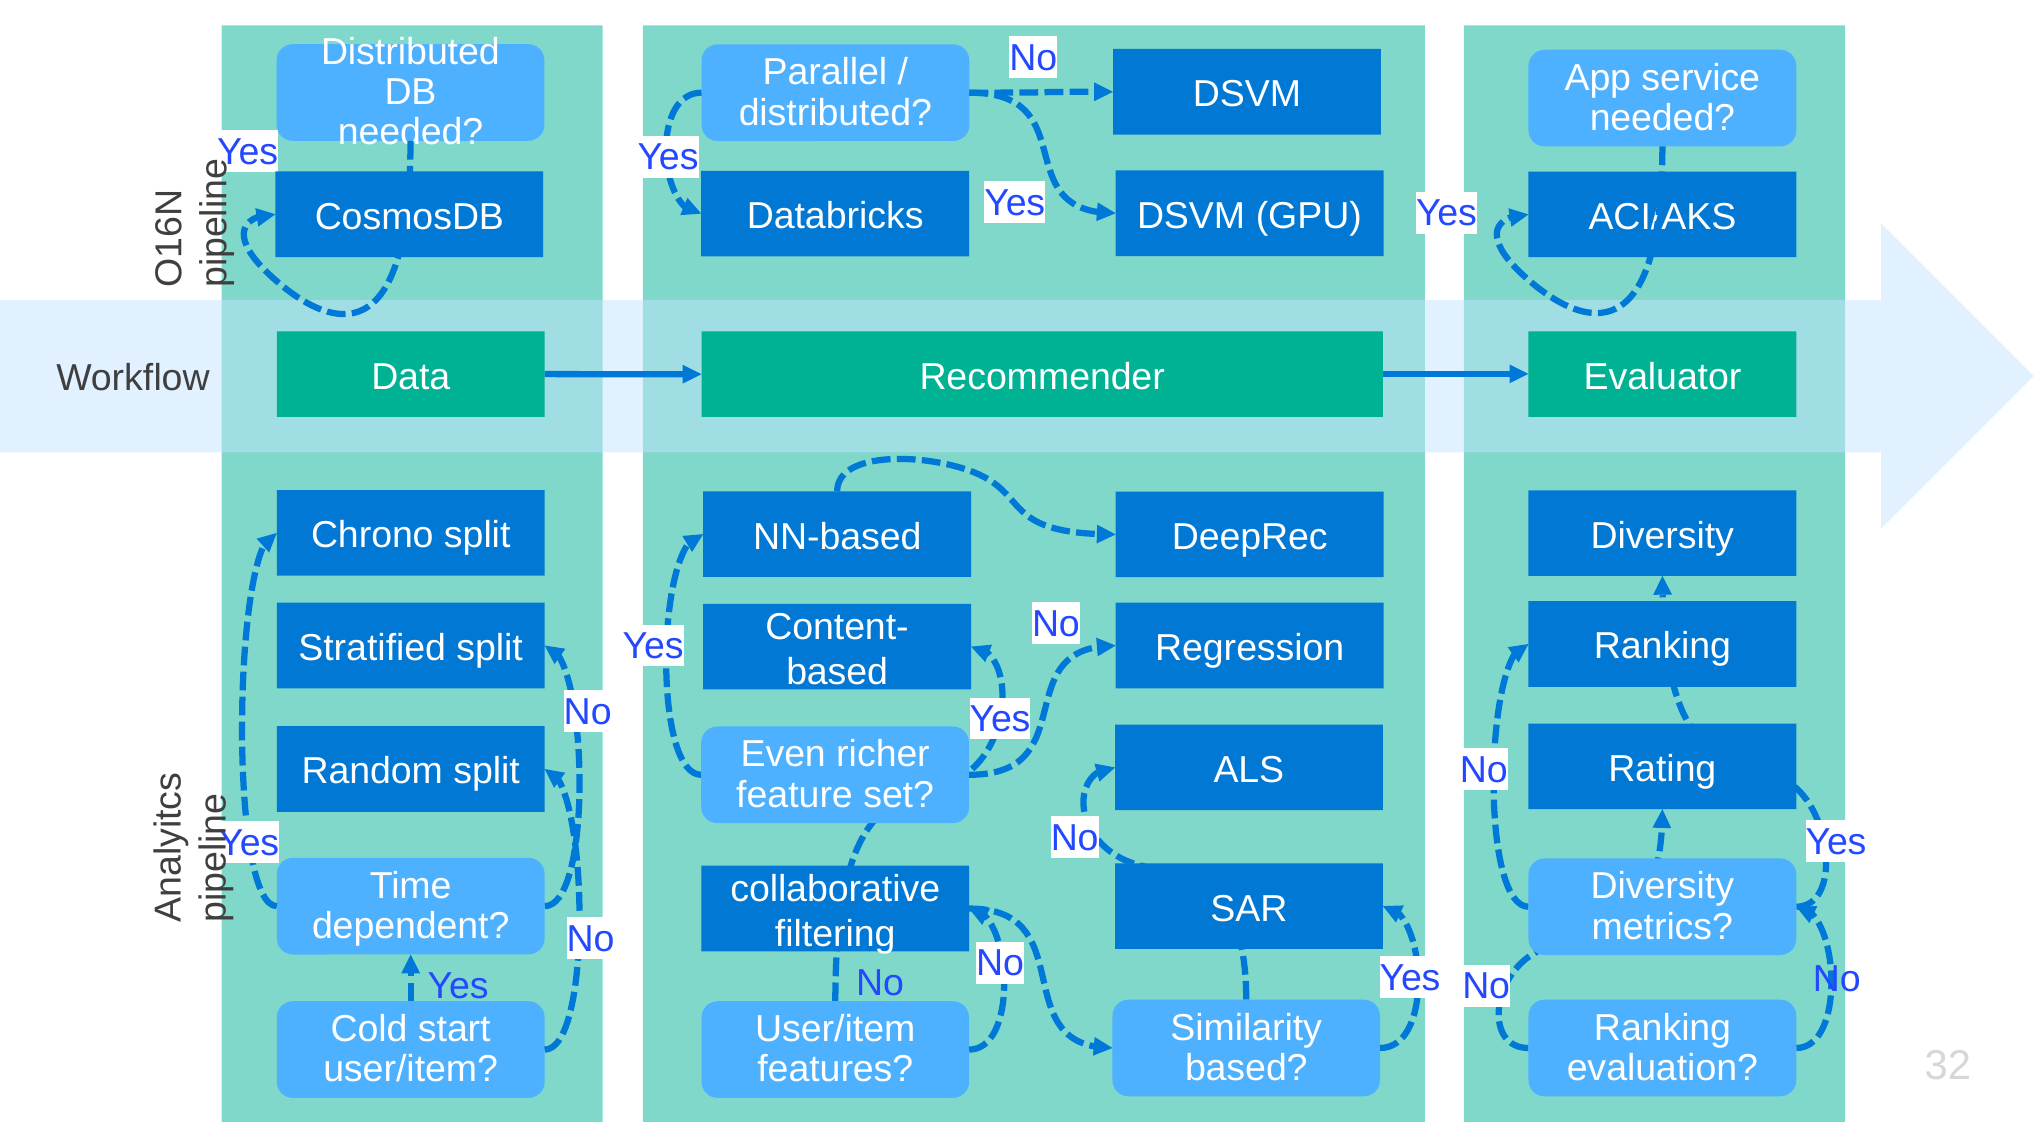

No

Distributed DB needed?
Parallel / distributed?
DSVM
App service needed?
Yes
Yes
O16N pipeline
Yes
DSVM (GPU)
Databricks
CosmosDB
ACI/AKS
Yes

Data
Evaluator
Recommender
Workflow
Chrono split
Diversity
NN-based
DeepRec
No
Ranking
Stratified split
Regression
Content-based
Yes
No
Yes
Rating
ALS
Random split
Even richer feature set?
No
Analyitcs pipeline
No
Yes
Yes
Time dependent?
Diversity metrics?
SAR
collaborative filtering
No
No
Yes
No
No
Yes
No
Similarity based?
Ranking evaluation?
Cold start user/item?
User/item features?
32